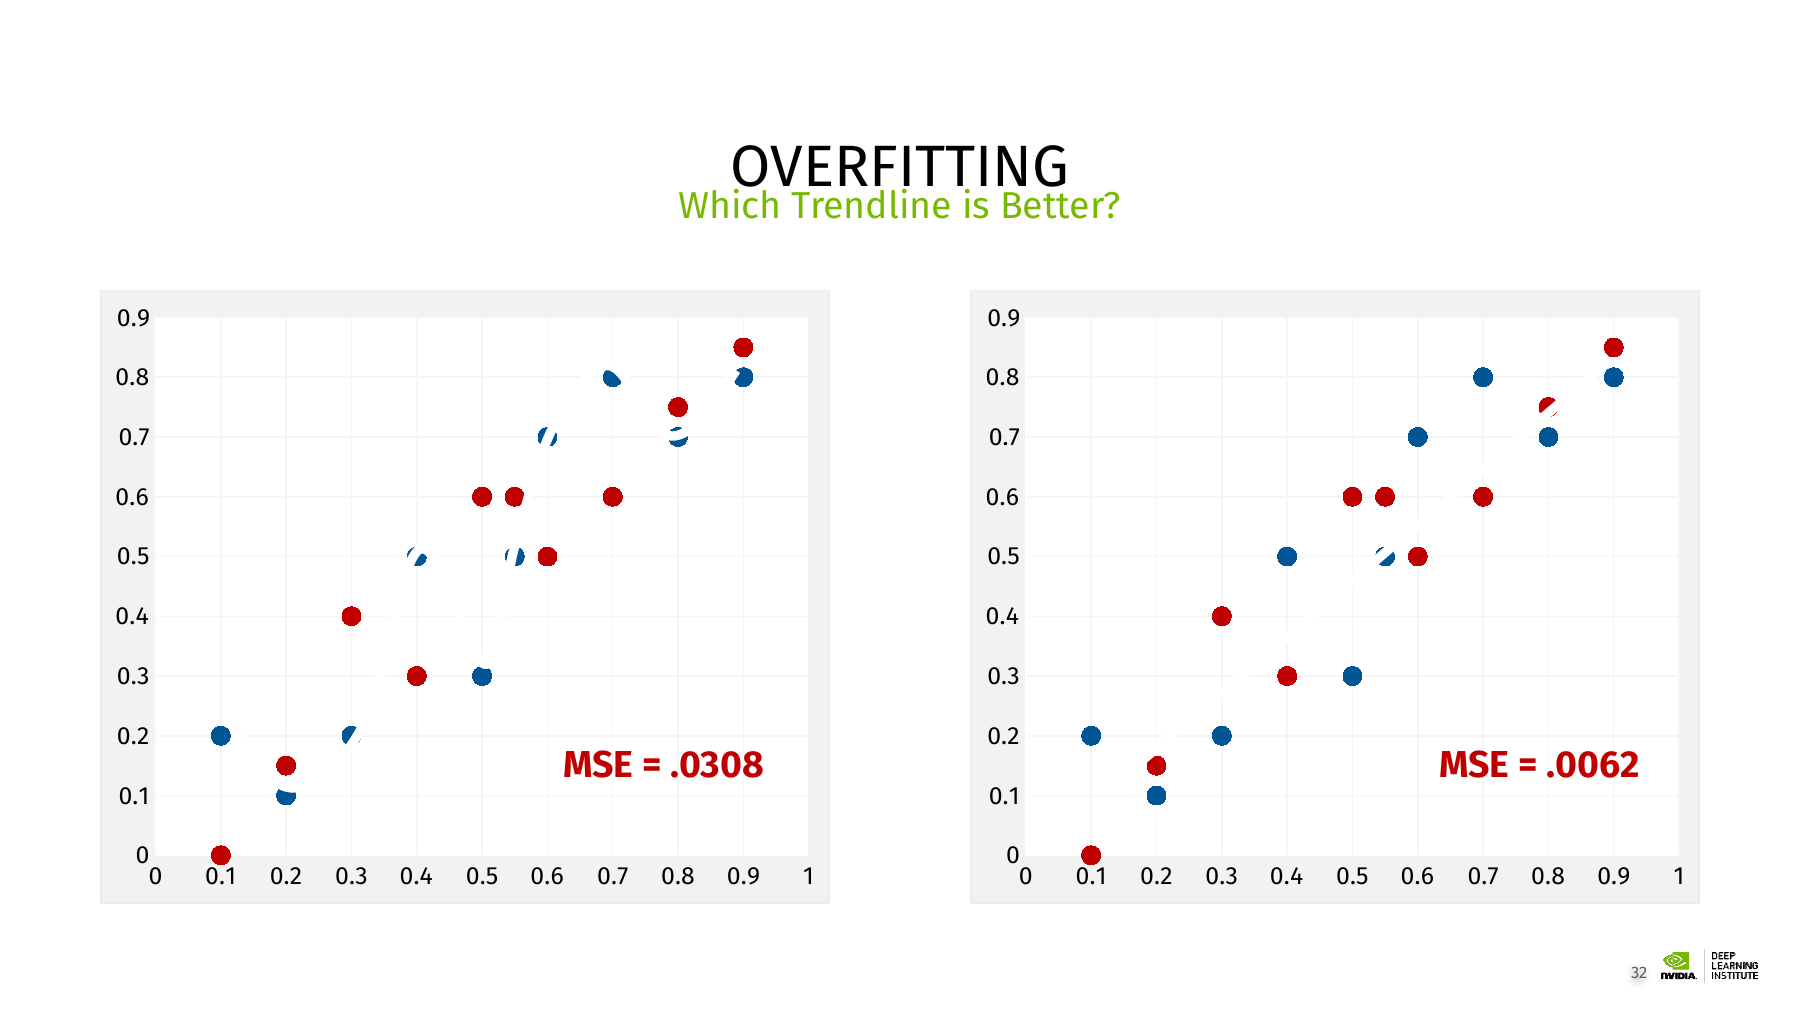

Overfitting
Which Trendline is Better?

### Chart

| Category | Y-Values | New Y-Values |
|---|---|---|

### Chart

| Category | Y-Values | New Y-Values |
|---|---|---|

MSE = .0308
MSE = .0062